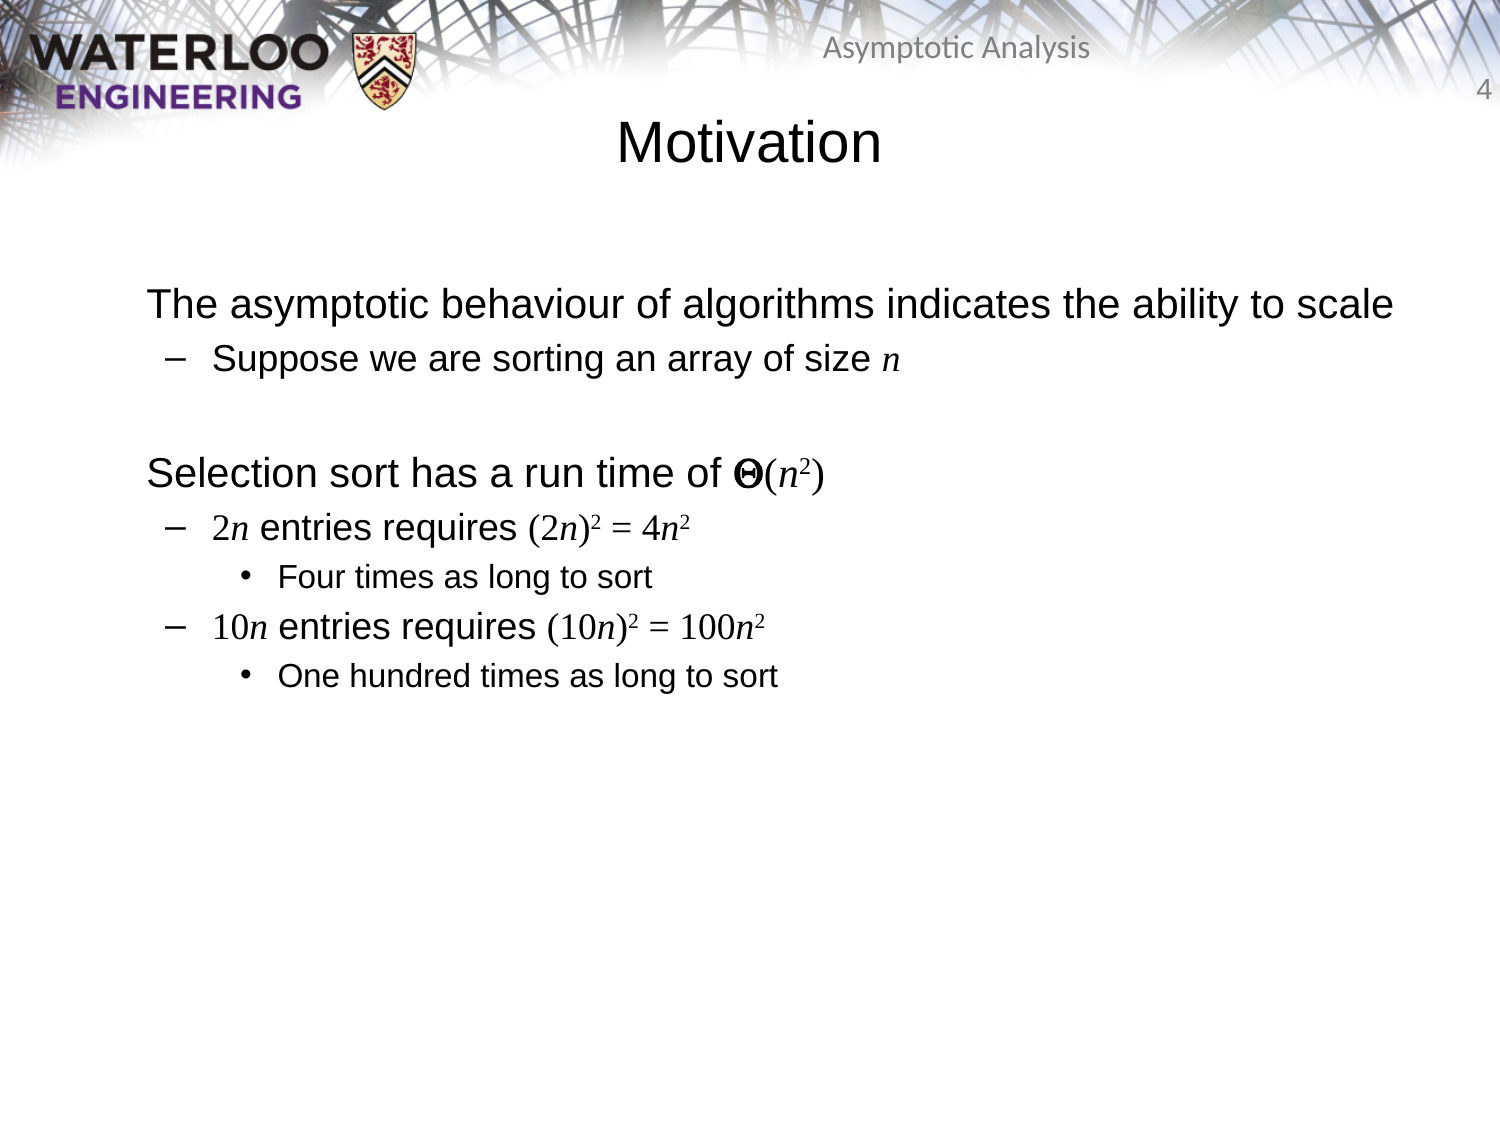

Motivation
	The asymptotic behaviour of algorithms indicates the ability to scale
Suppose we are sorting an array of size n

	Selection sort has a run time of Θ(n2)
2n entries requires (2n)2 = 4n2
Four times as long to sort
10n entries requires (10n)2 = 100n2
One hundred times as long to sort